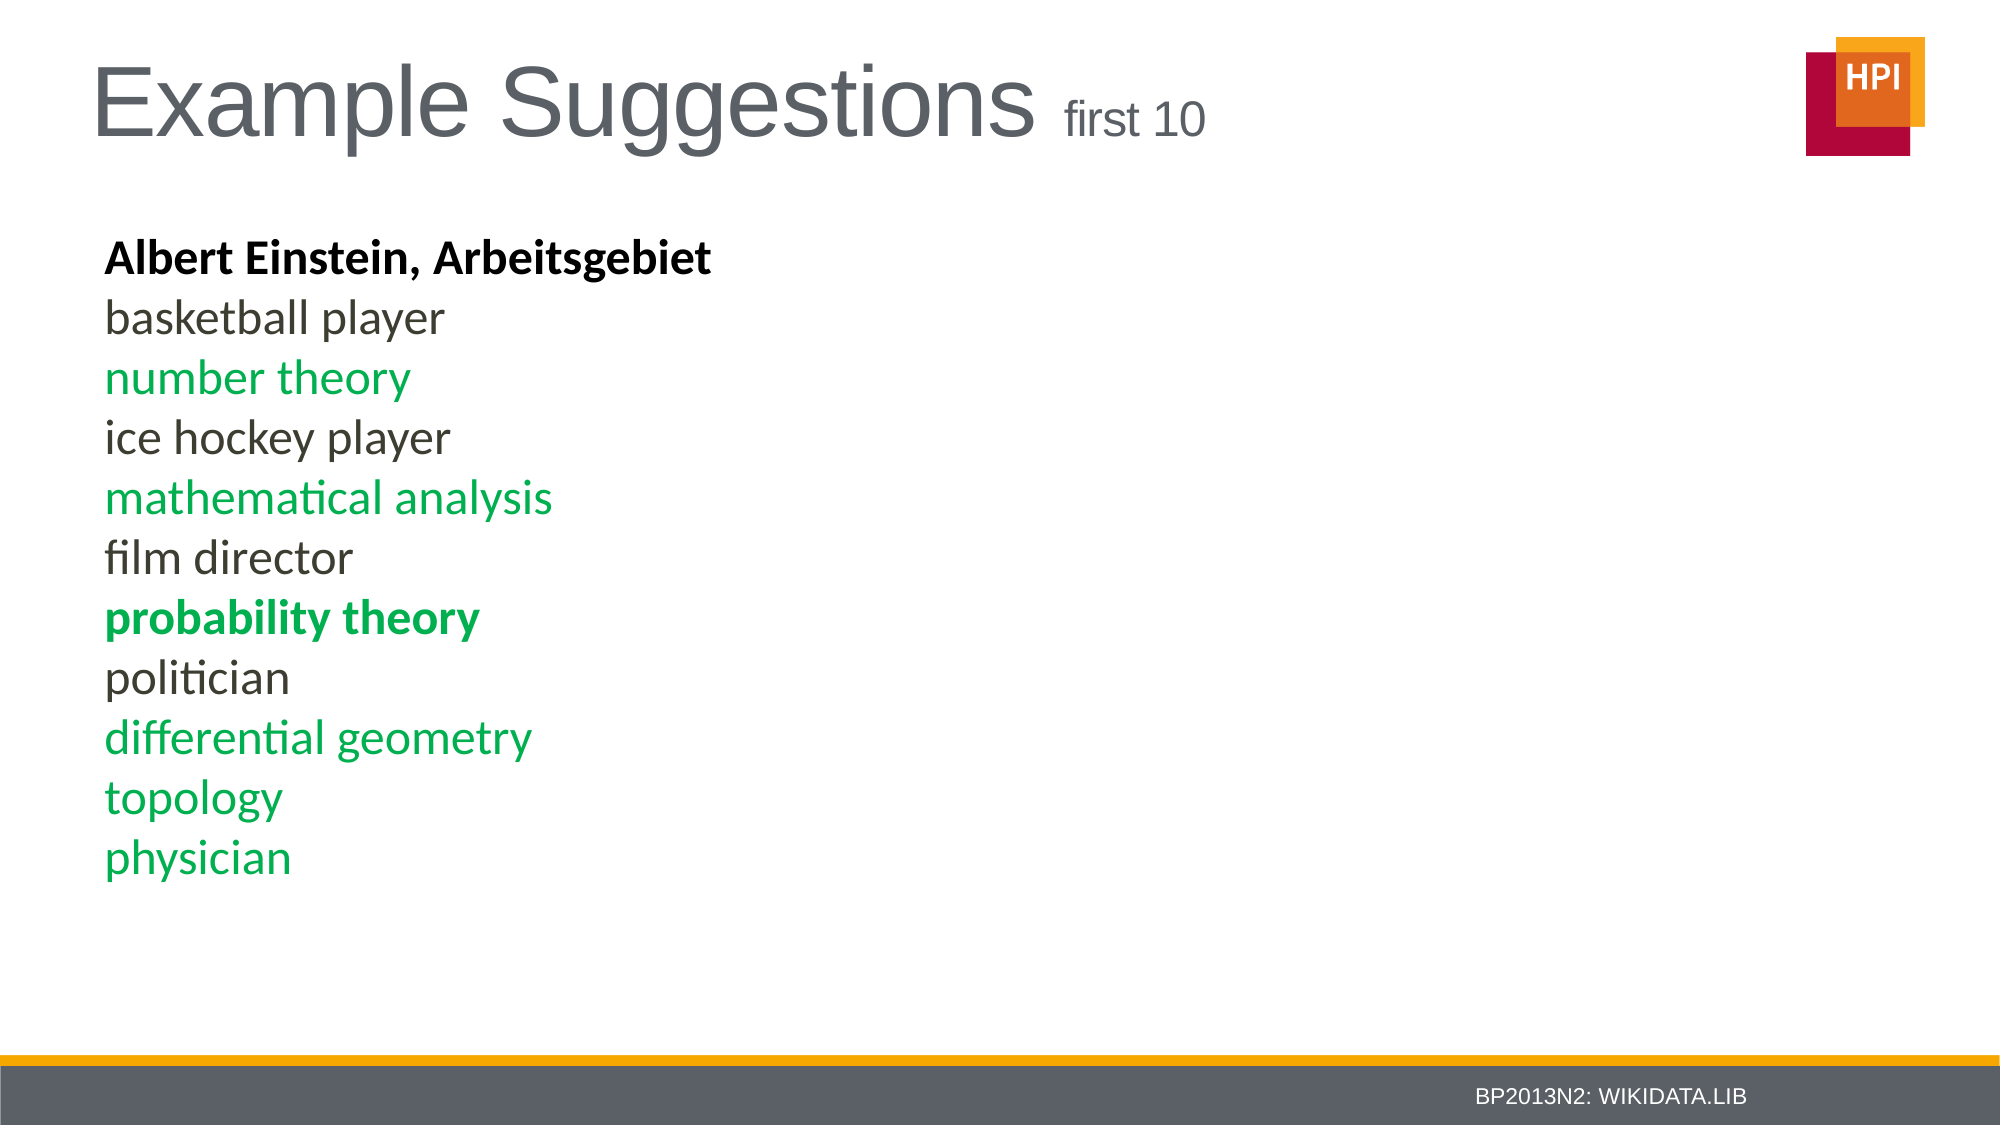

# Example Suggestions first 10
Albert Einstein, Arbeitsgebiet
basketball player
number theory
ice hockey player
mathematical analysis
film director
probability theory
politician
differential geometry
topology
physician

BP2013N2: WIKIDATA.LIB